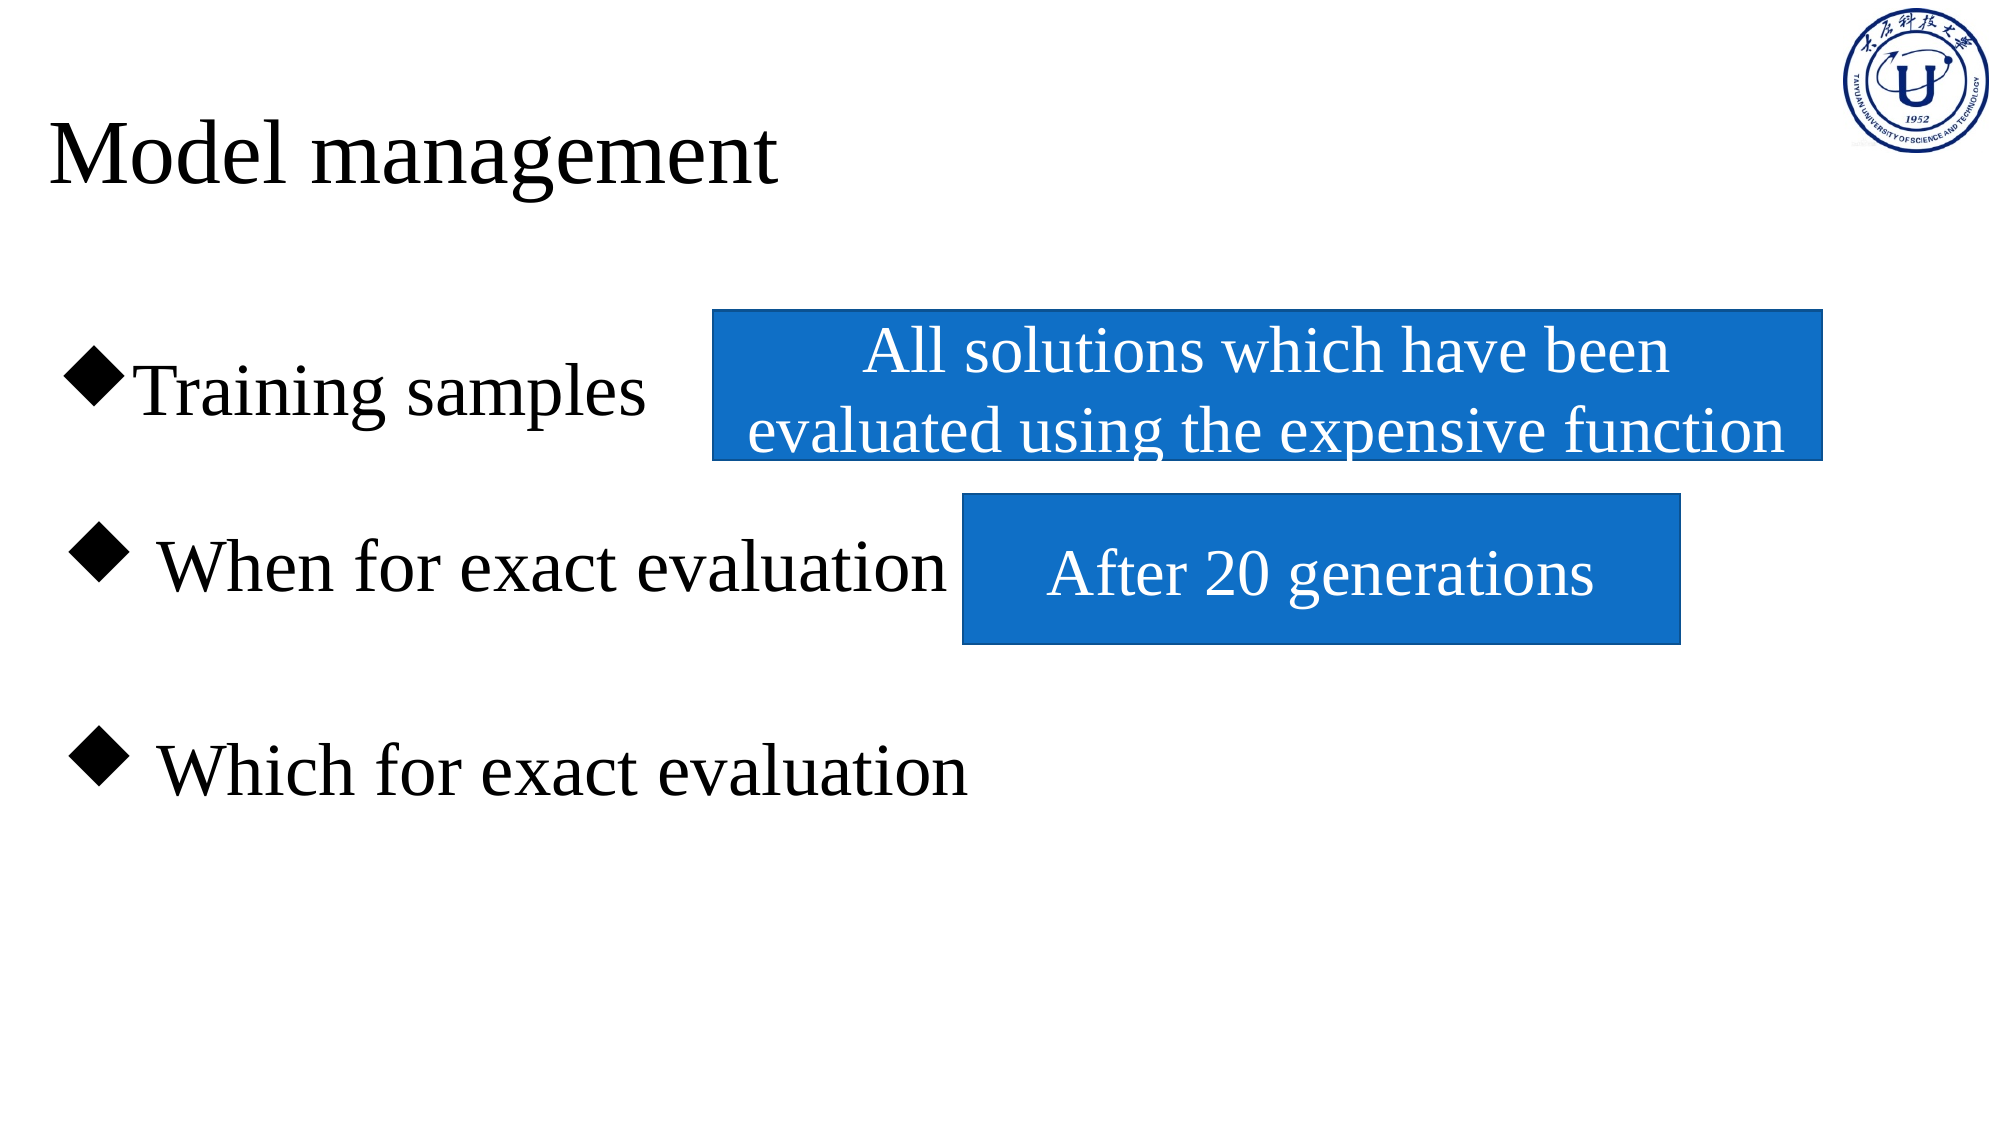

# Model management
Training samples
All solutions which have been evaluated using the expensive function
After 20 generations
When for exact evaluation
Which for exact evaluation